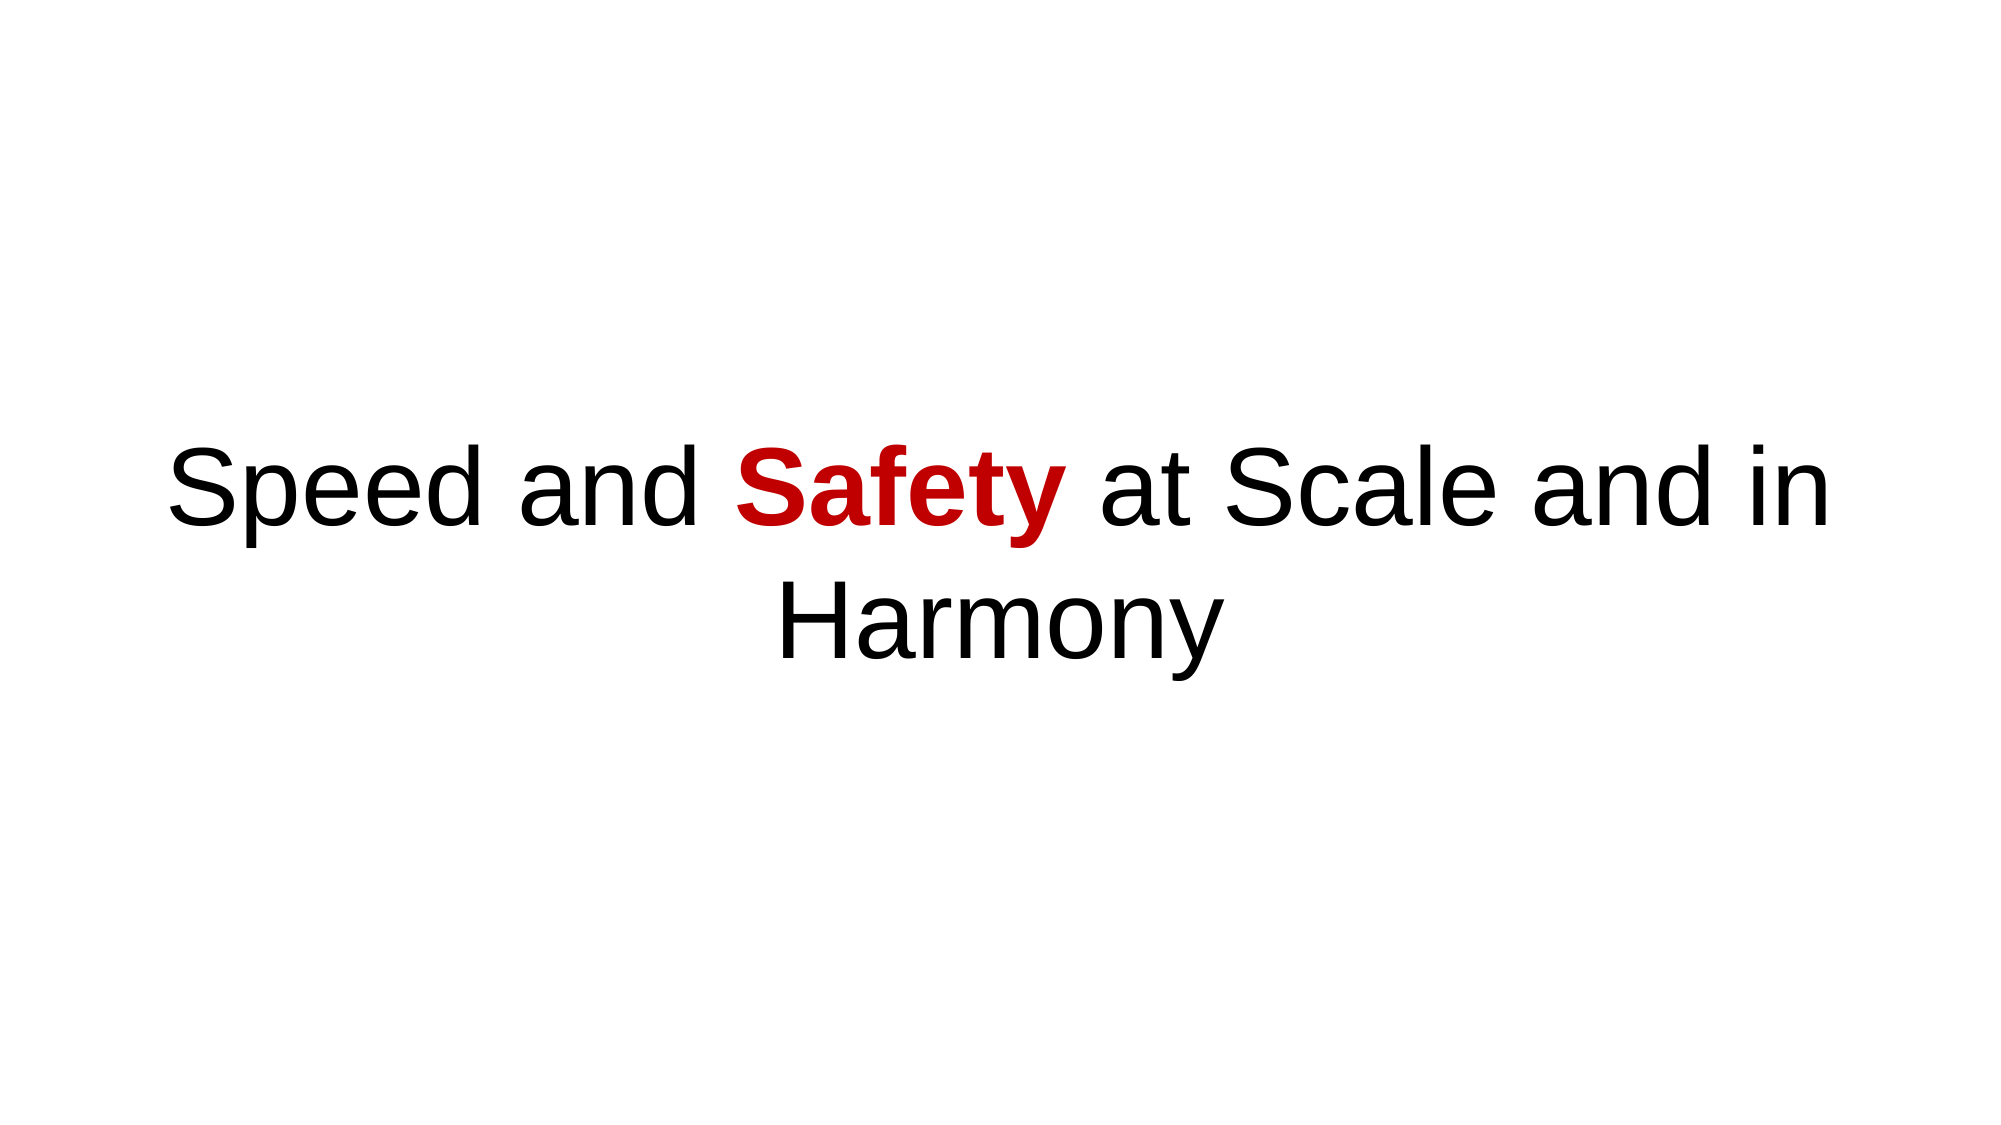

# Speed and Safety at Scale and in Harmony